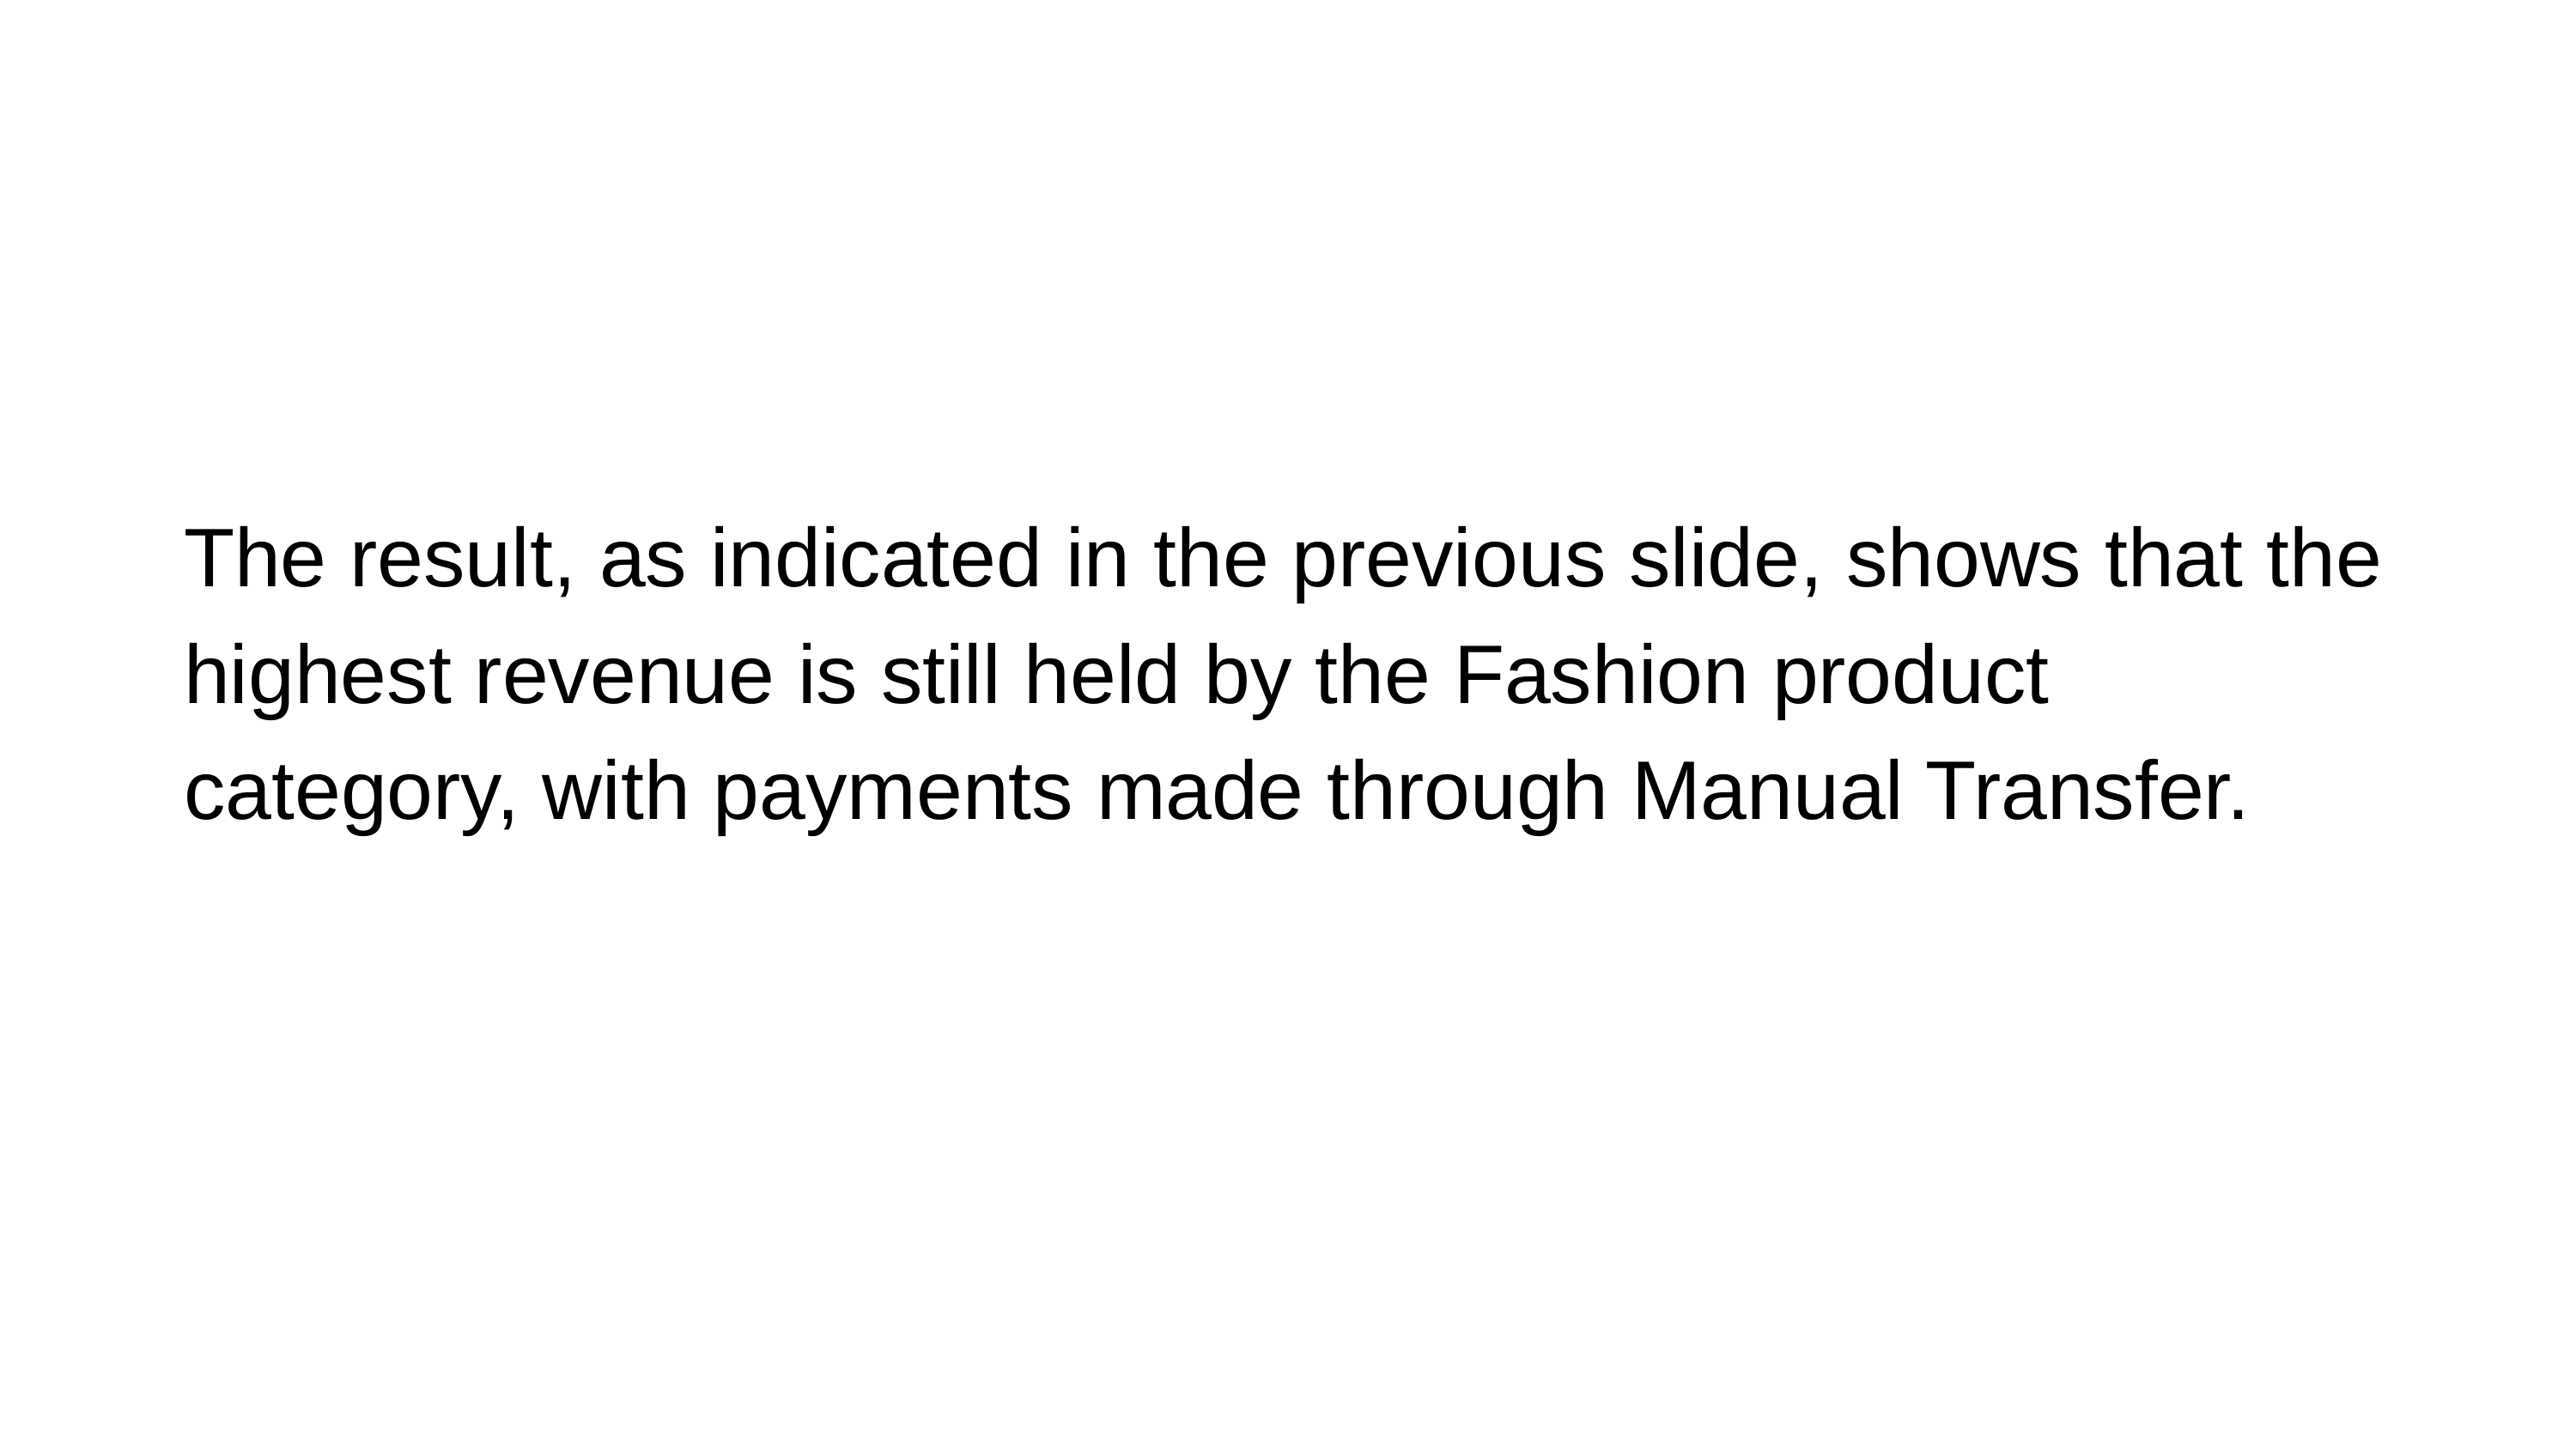

The result, as indicated in the previous slide, shows that the highest revenue is still held by the Fashion product category, with payments made through Manual Transfer.